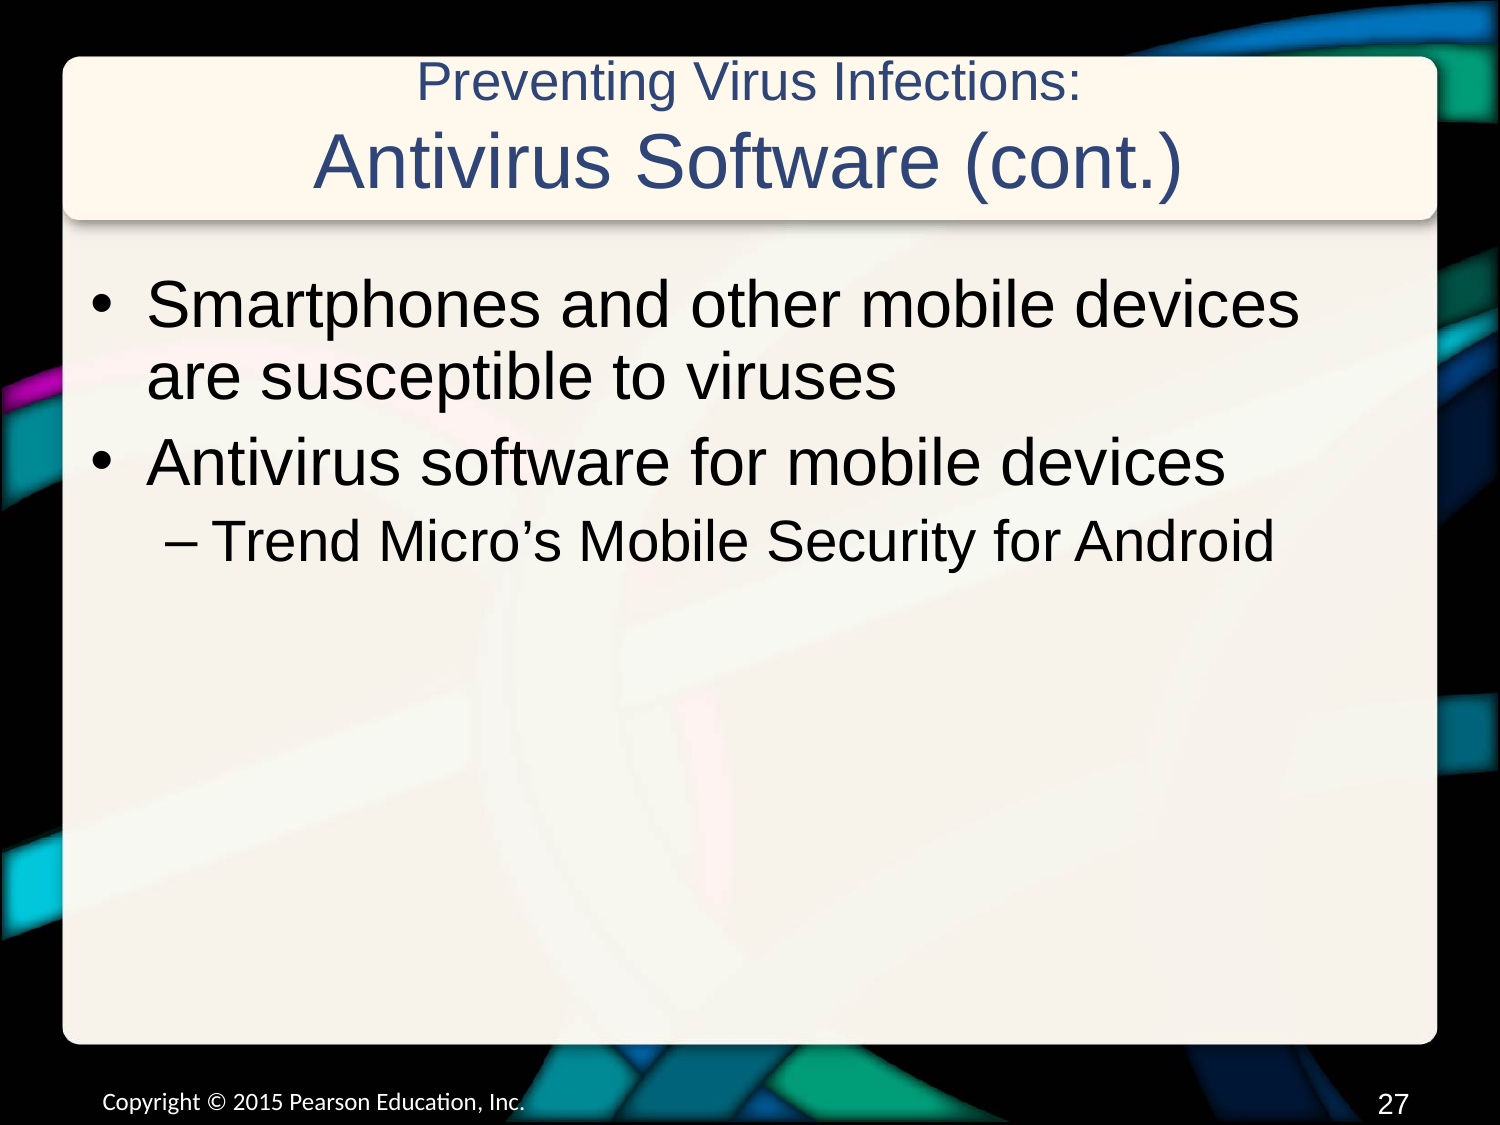

# Preventing Virus Infections: Antivirus Software (cont.)
Smartphones and other mobile devices are susceptible to viruses
Antivirus software for mobile devices
Trend Micro’s Mobile Security for Android
Copyright © 2015 Pearson Education, Inc.
27